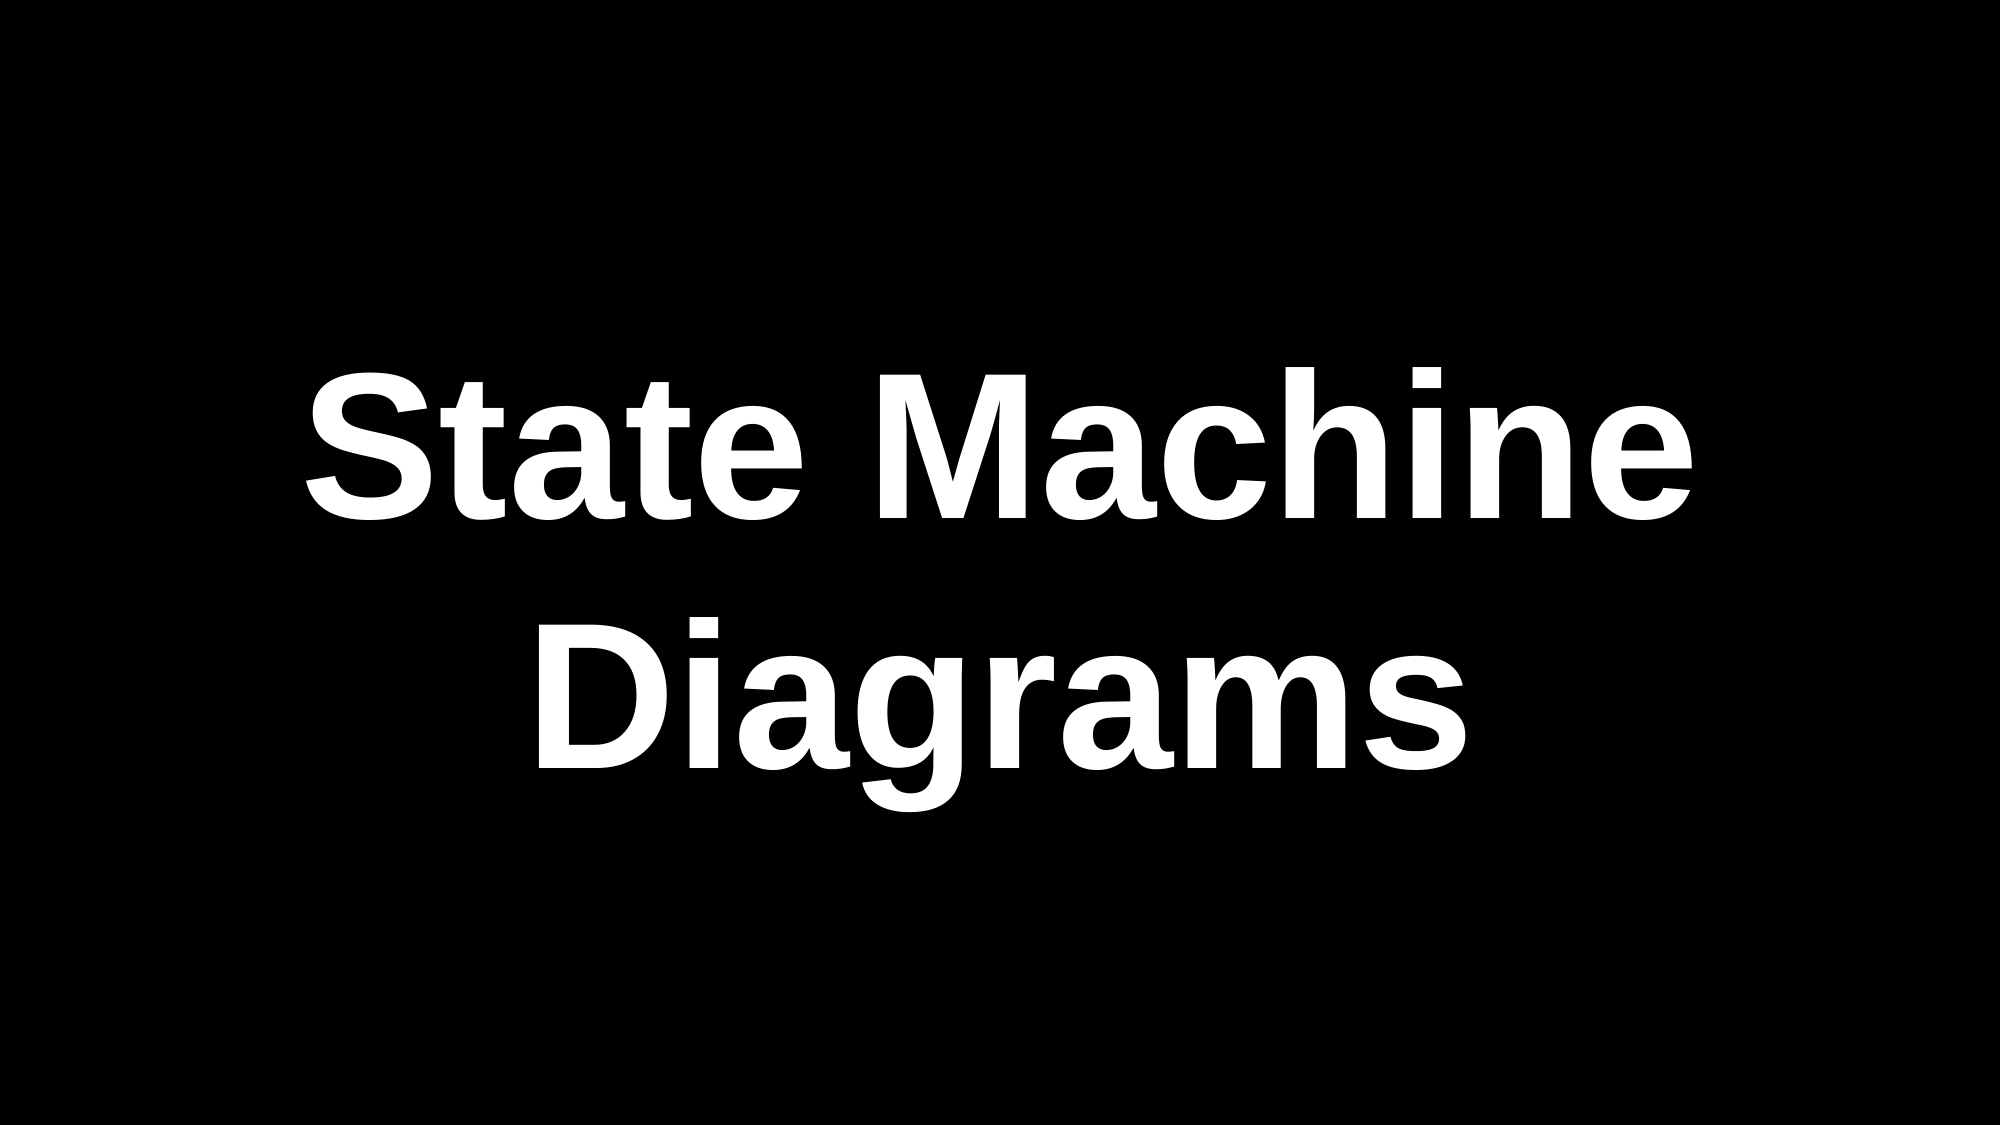

Parking Area Indicators

Parking Areas(1,2,3,4)

Car Inteface

Reservation Interface

Oppucied/Vacant Indicator Intef

Entrance and Exit Gate Inteface

Charging Station

Charging
 İnterface
State Machine Diagrams